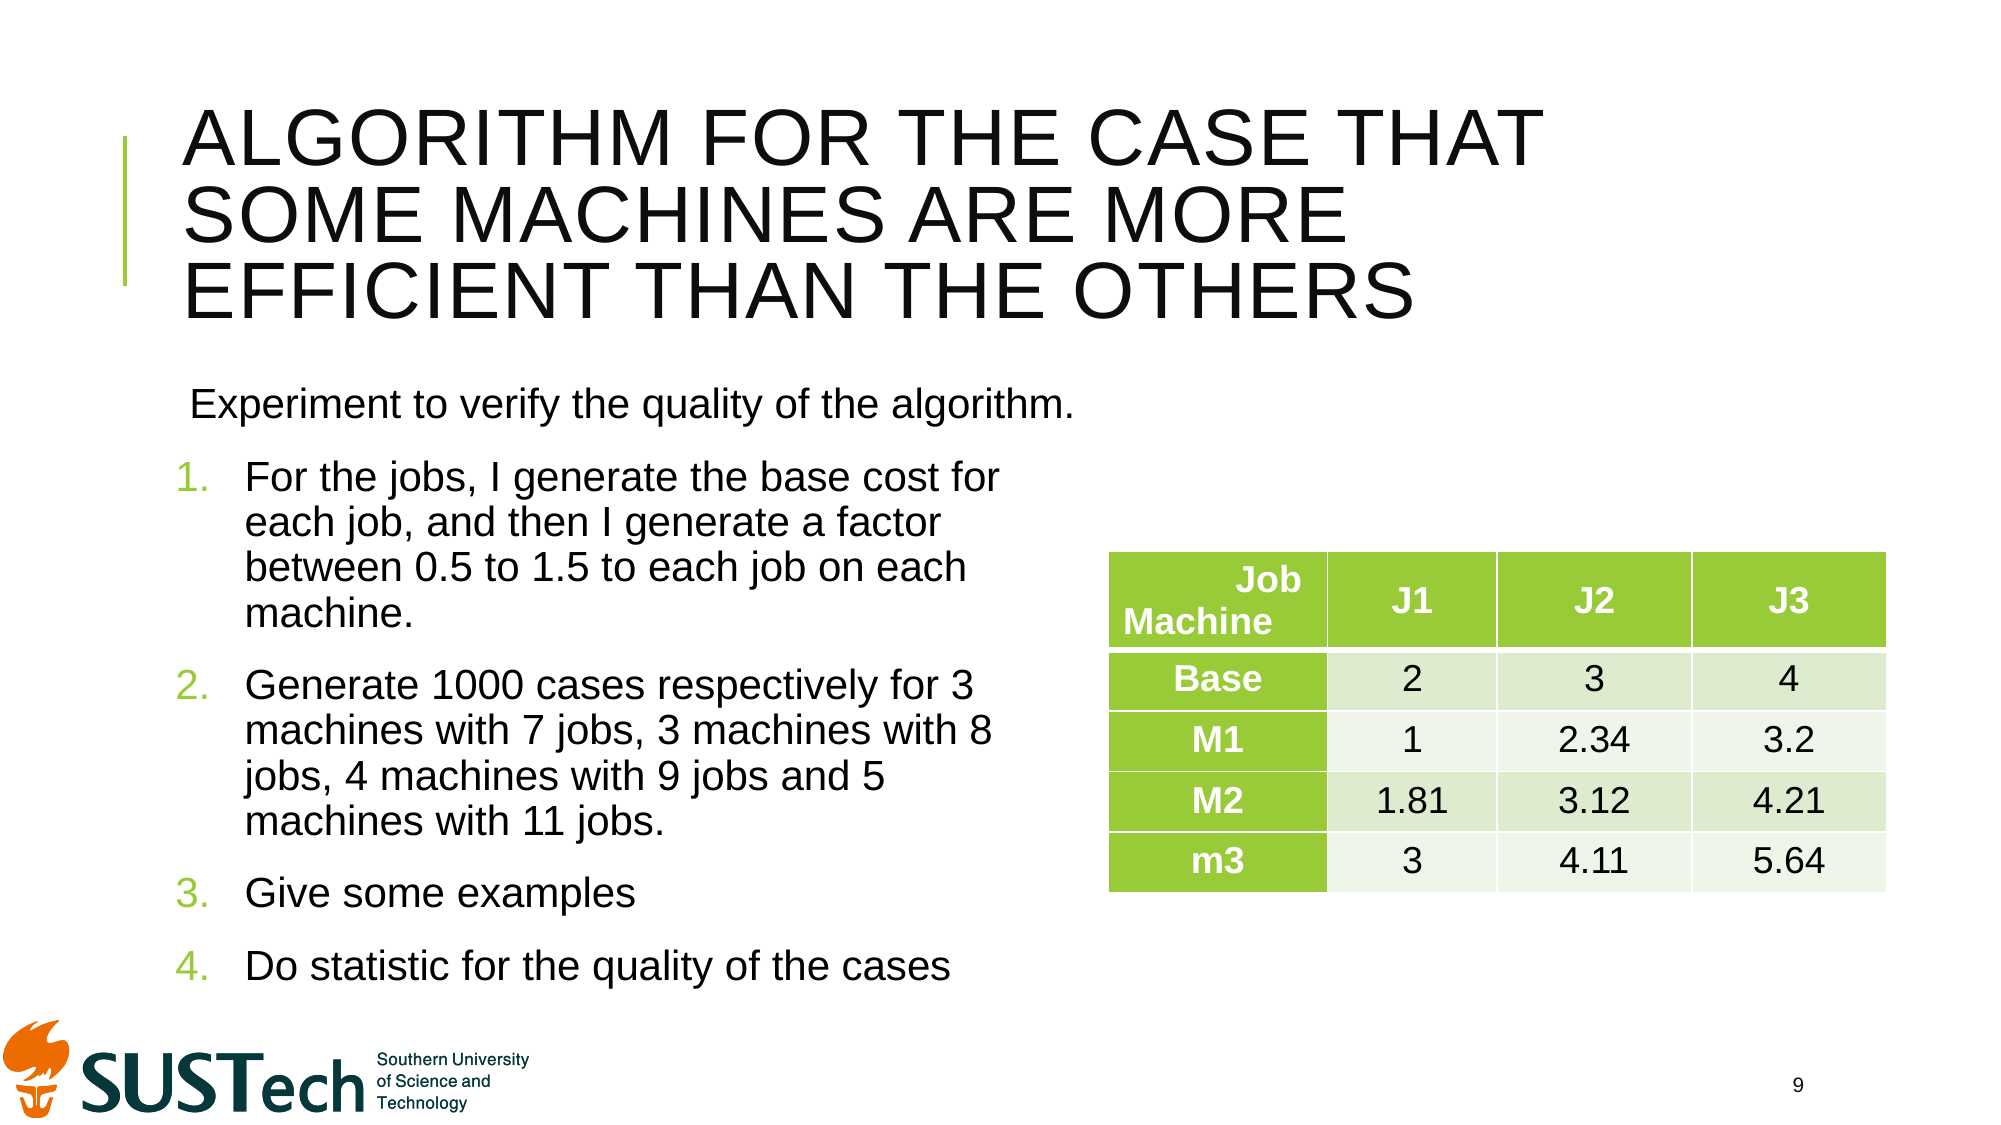

# Algorithm for the case that Some machines are more efficient than the others
Experiment to verify the quality of the algorithm.
For the jobs, I generate the base cost for each job, and then I generate a factor between 0.5 to 1.5 to each job on each machine.
Generate 1000 cases respectively for 3 machines with 7 jobs, 3 machines with 8 jobs, 4 machines with 9 jobs and 5 machines with 11 jobs.
Give some examples
Do statistic for the quality of the cases
| Job Machine | J1 | J2 | J3 |
| --- | --- | --- | --- |
| Base | 2 | 3 | 4 |
| M1 | 1 | 2.34 | 3.2 |
| M2 | 1.81 | 3.12 | 4.21 |
| m3 | 3 | 4.11 | 5.64 |
9